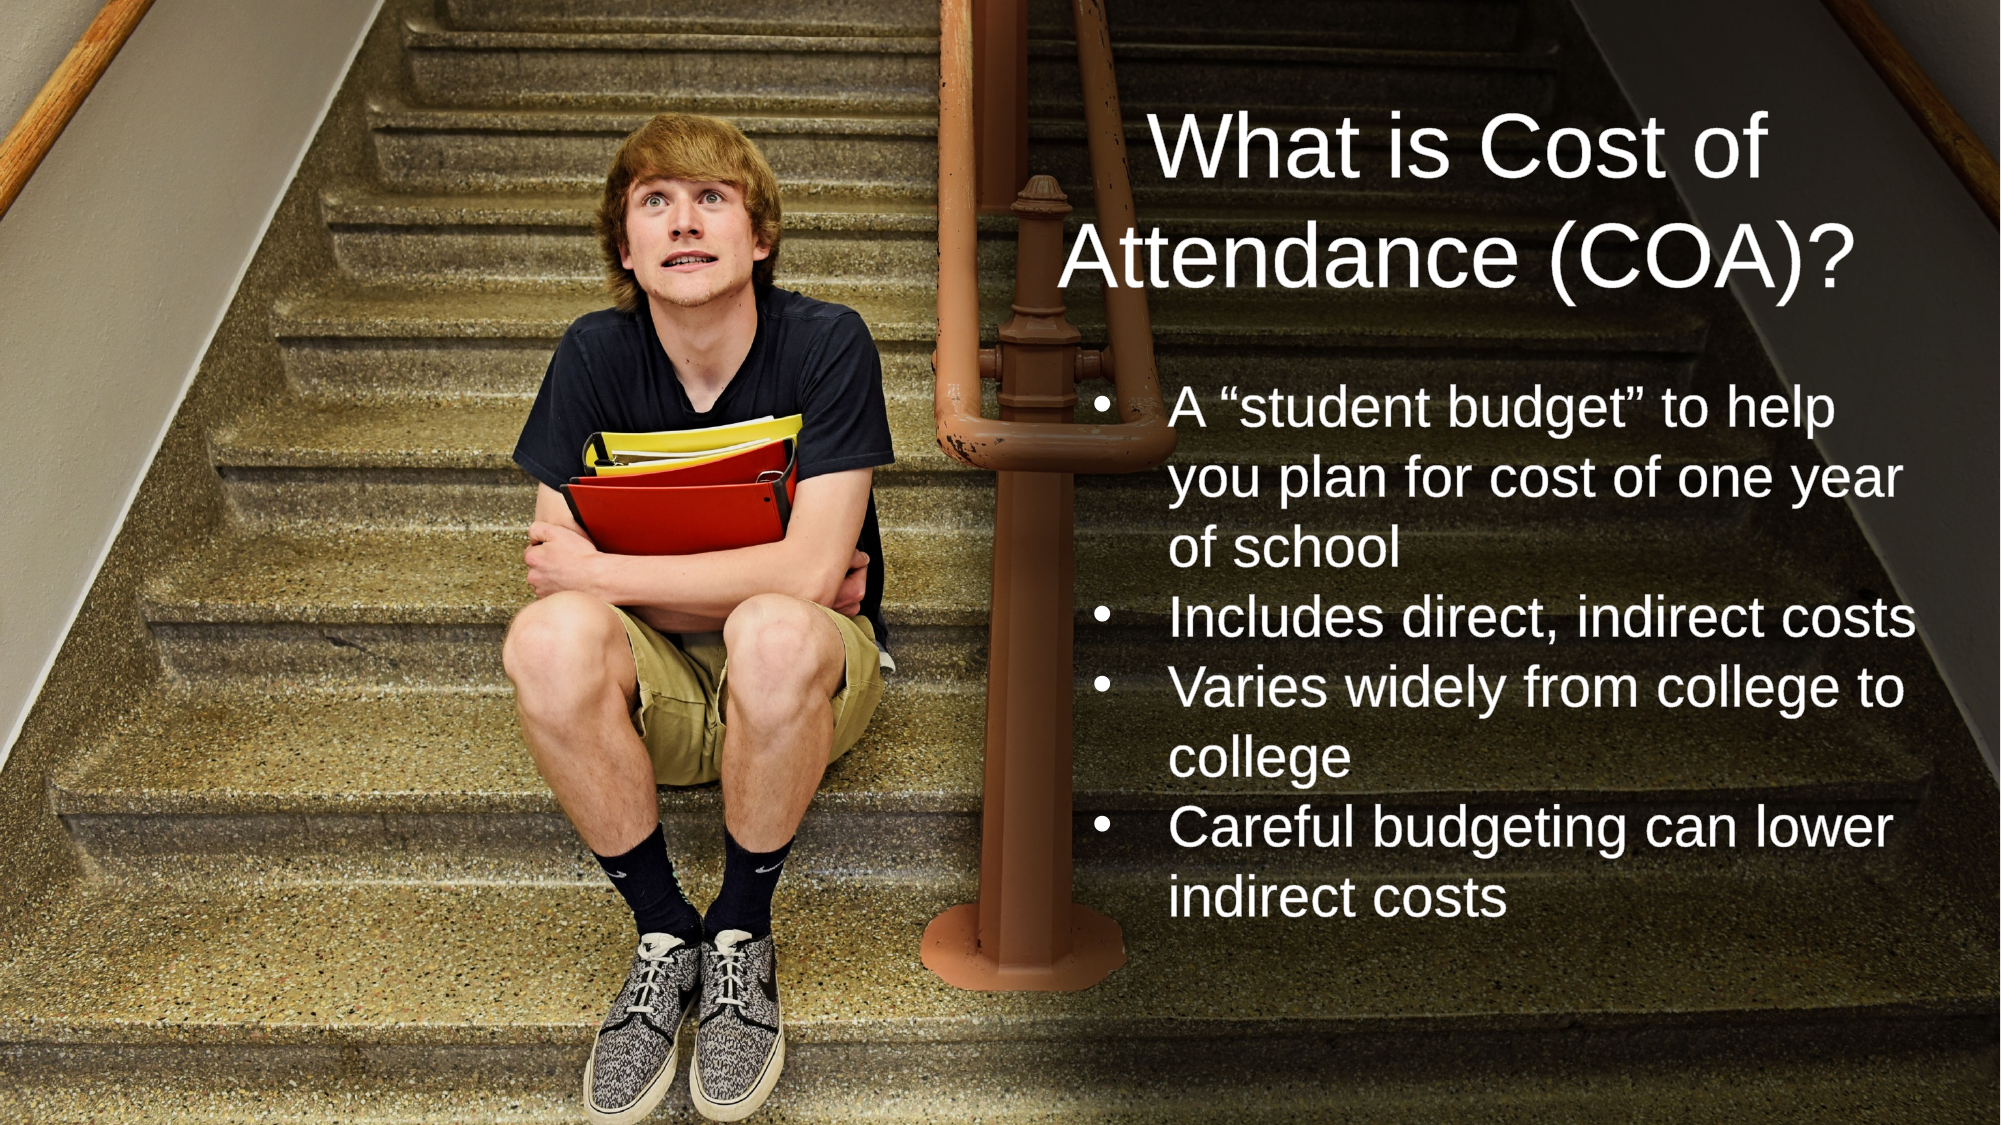

What is Cost of Attendance (COA)?
A “student budget” to help you plan for cost of one year of school
Includes direct, indirect costs
Varies widely from college to college
Careful budgeting can lower indirect costs